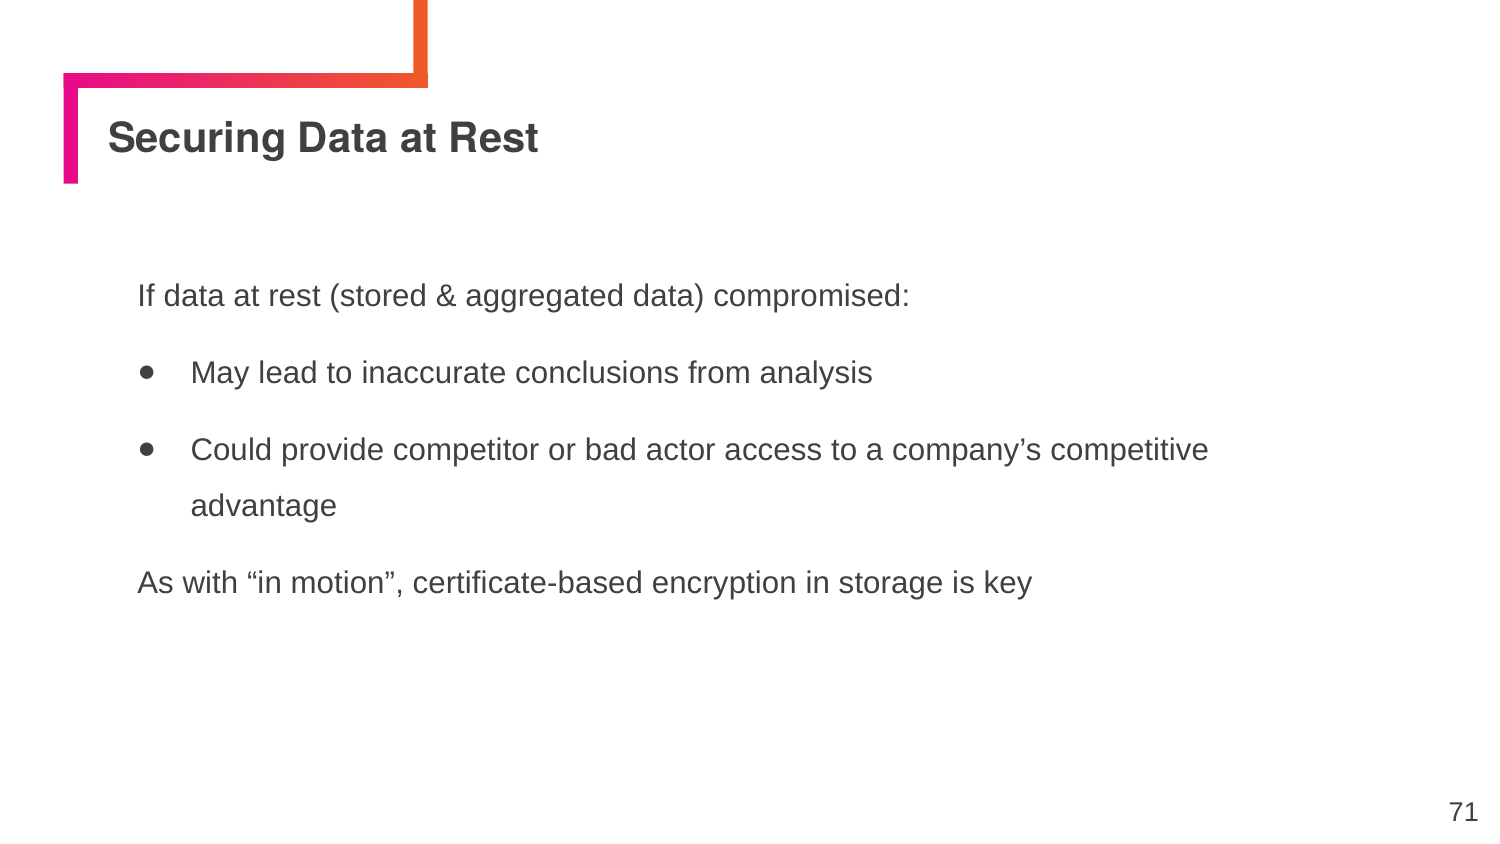

# Securing Data at Rest
If data at rest (stored & aggregated data) compromised:
May lead to inaccurate conclusions from analysis
Could provide competitor or bad actor access to a company’s competitive advantage
As with “in motion”, certificate-based encryption in storage is key
71